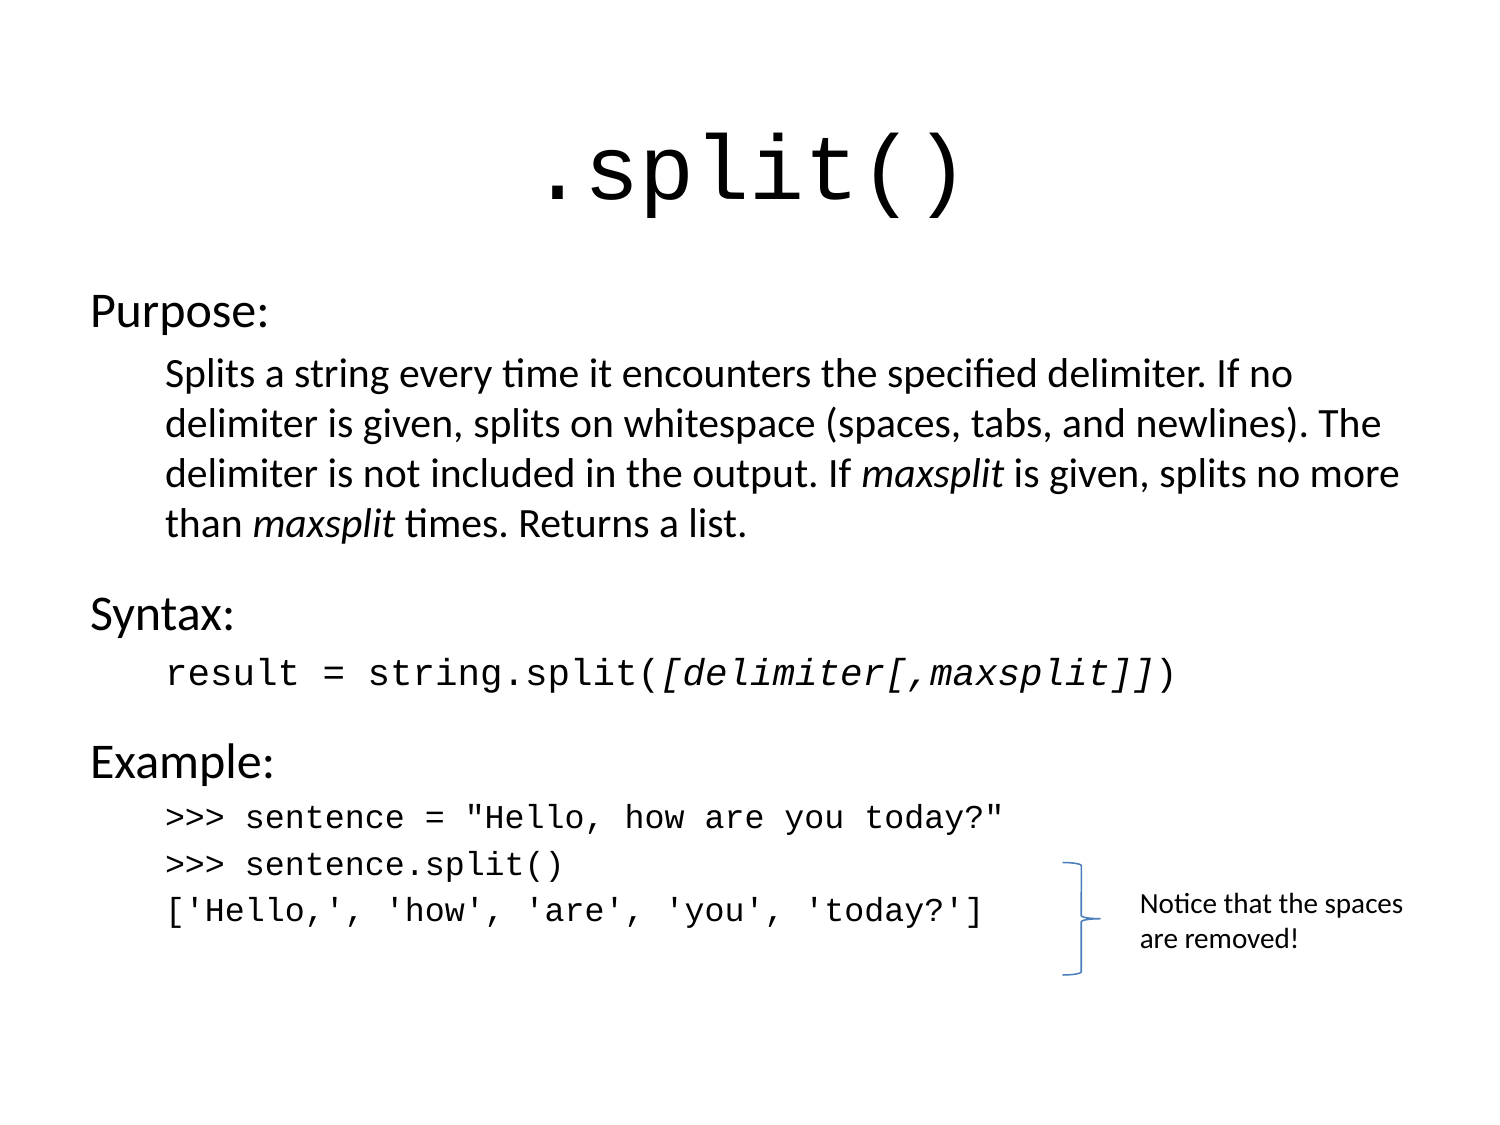

# .split()
Purpose:
Splits a string every time it encounters the specified delimiter. If no delimiter is given, splits on whitespace (spaces, tabs, and newlines). The delimiter is not included in the output. If maxsplit is given, splits no more than maxsplit times. Returns a list.
Syntax:
result = string.split([delimiter[,maxsplit]])
Example:
>>> sentence = "Hello, how are you today?"
>>> sentence.split()
['Hello,', 'how', 'are', 'you', 'today?']

Notice that the spaces are removed!